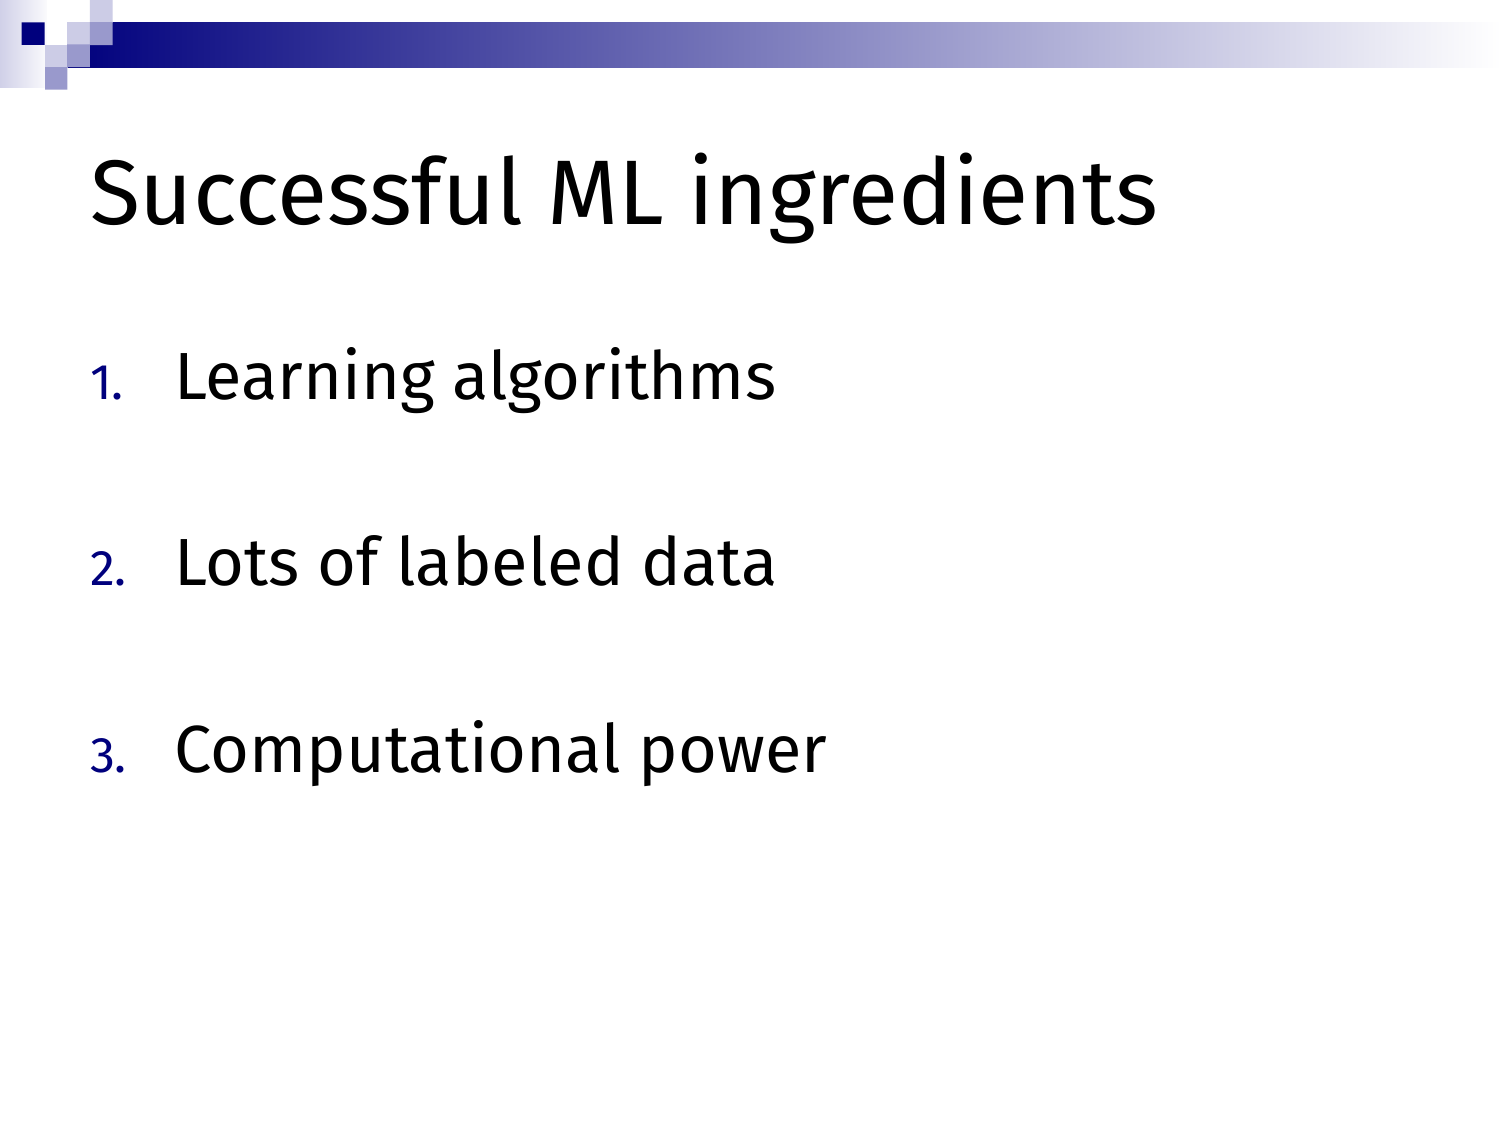

# Successful ML ingredients
Learning algorithms

Lots of labeled data

Computational power